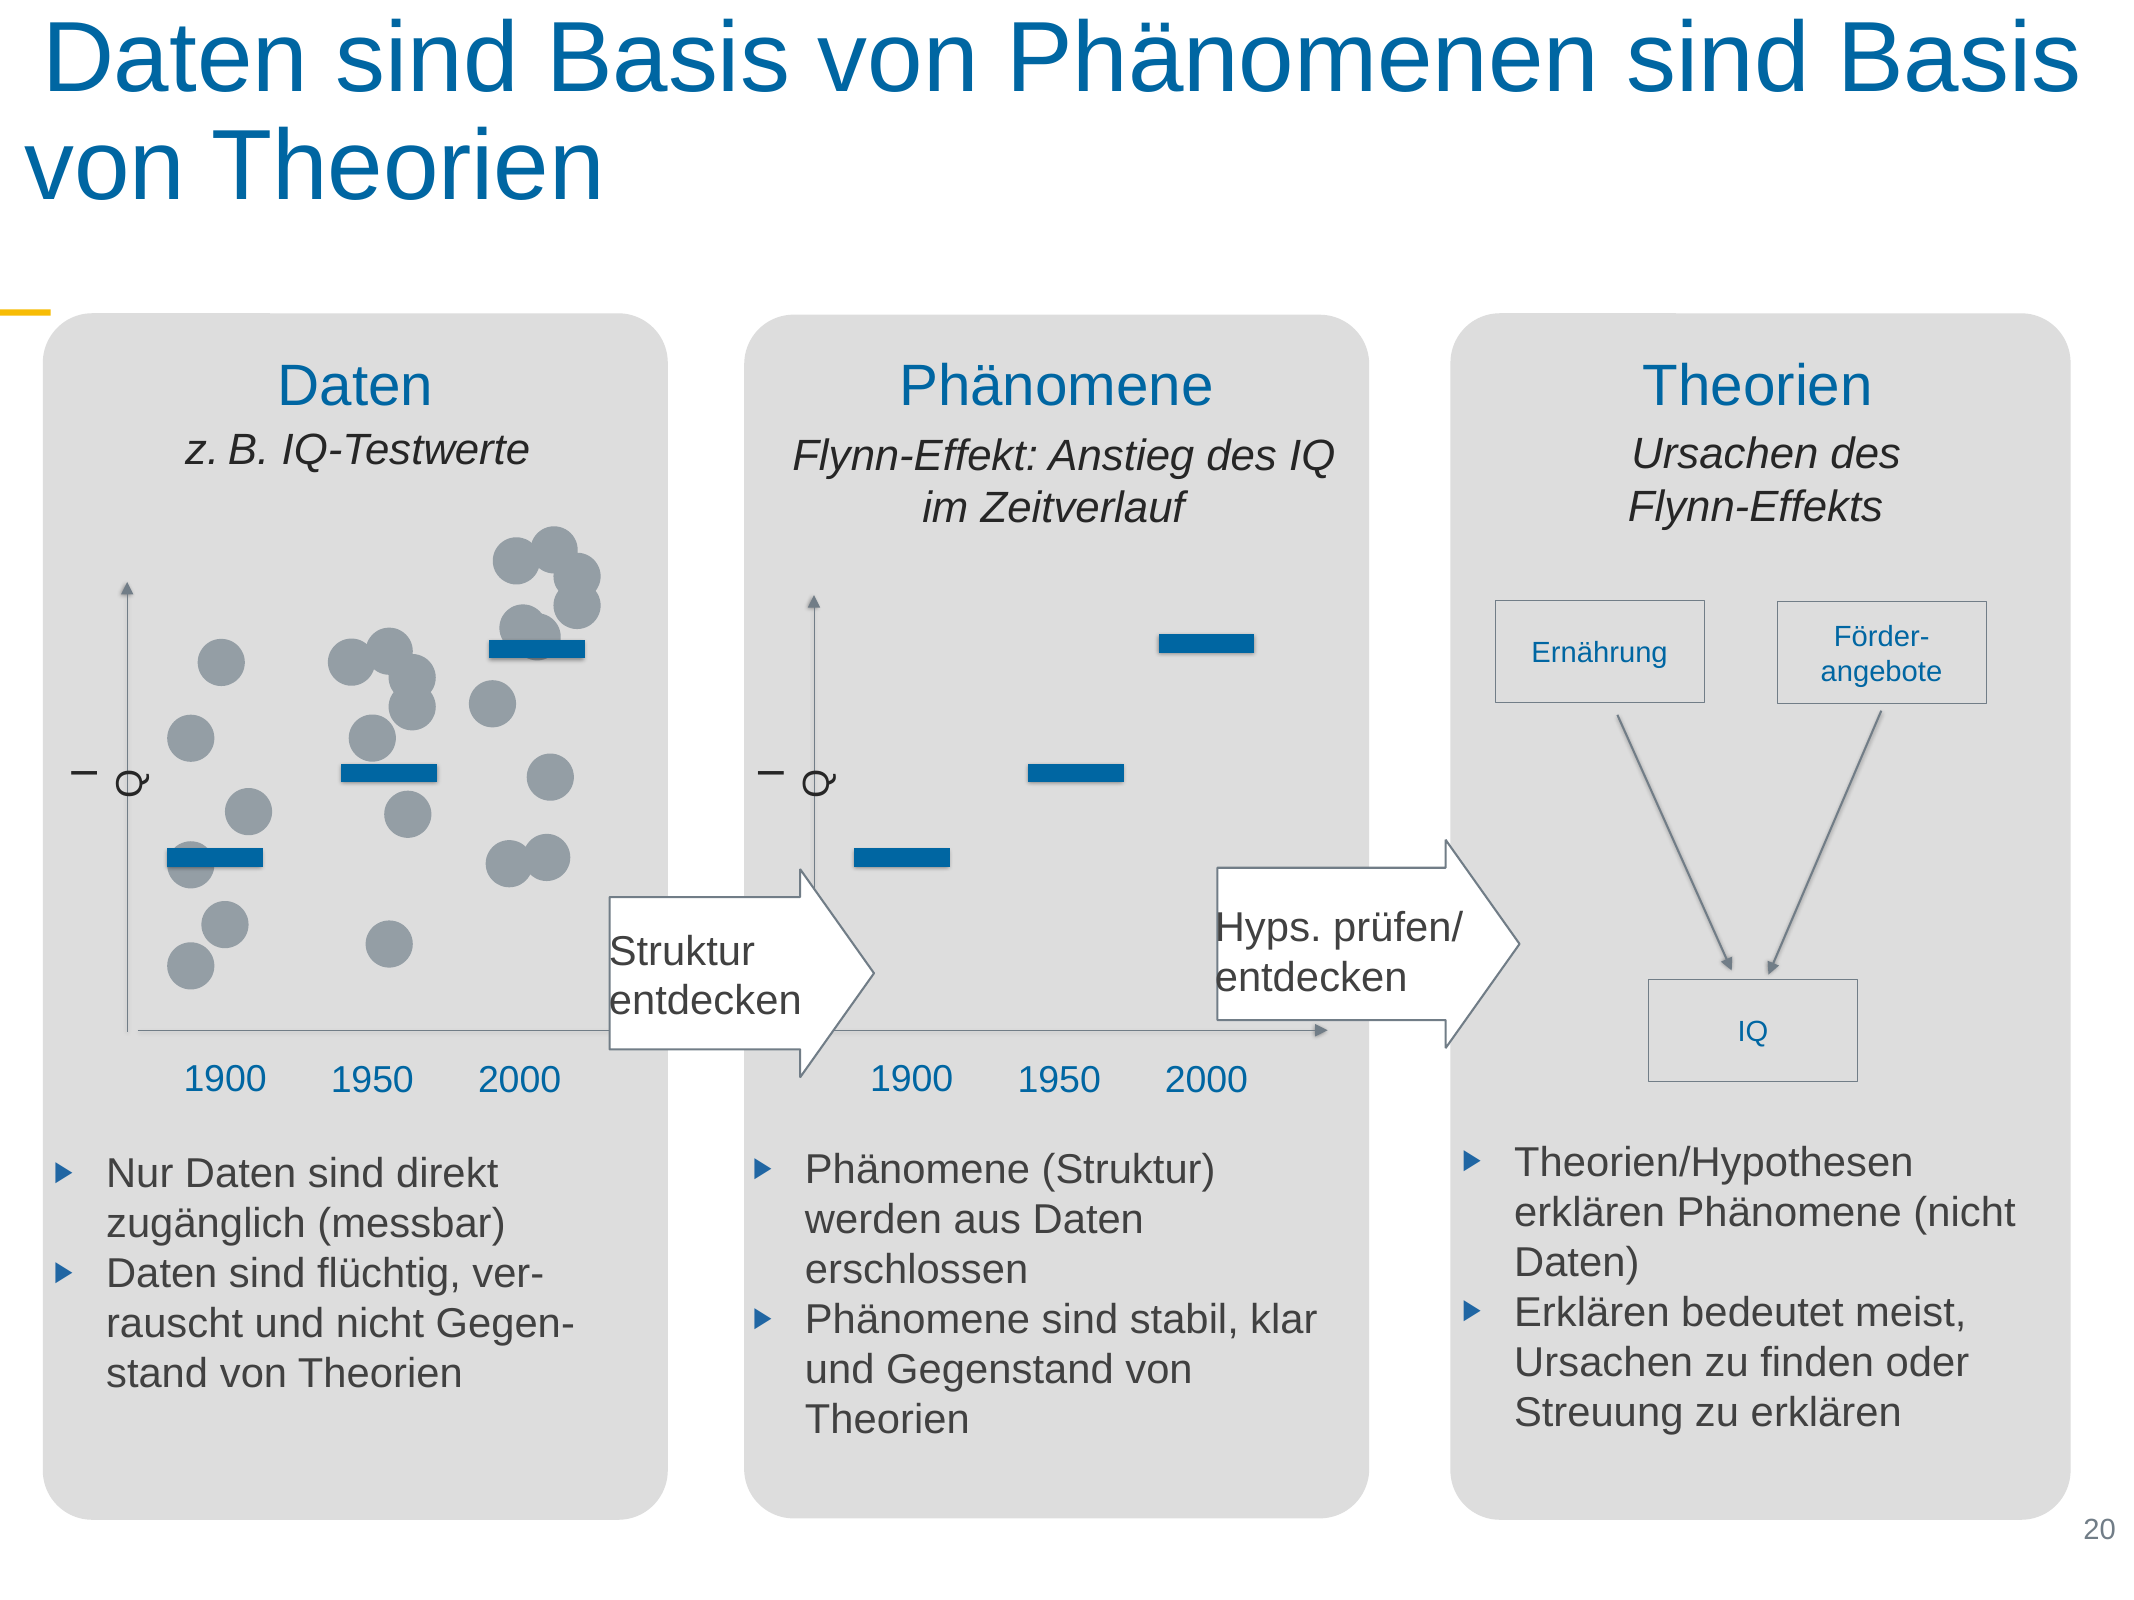

Daten sind Basis von Phänomenen sind Basis von Theorien

Daten
Phänomene
Theorien
z. B. IQ-Testwerte
Ursachen des
Flynn-Effekts
Flynn-Effekt: Anstieg des IQ im Zeitverlauf

Ernährung
Förder-
angebote

IQ
IQ

Hyps. prüfen/
entdecken

Struktur
entdecken

IQ

1900
1900
1950
2000
1950
2000
Theorien/Hypothesen erklären Phänomene (nicht Daten)
Erklären bedeutet meist, Ursachen zu finden oder Streuung zu erklären
Phänomene (Struktur) werden aus Daten erschlossen
Phänomene sind stabil, klar und Gegenstand von Theorien
Nur Daten sind direkt zugänglich (messbar)
Daten sind flüchtig, ver-rauscht und nicht Gegen-stand von Theorien
20